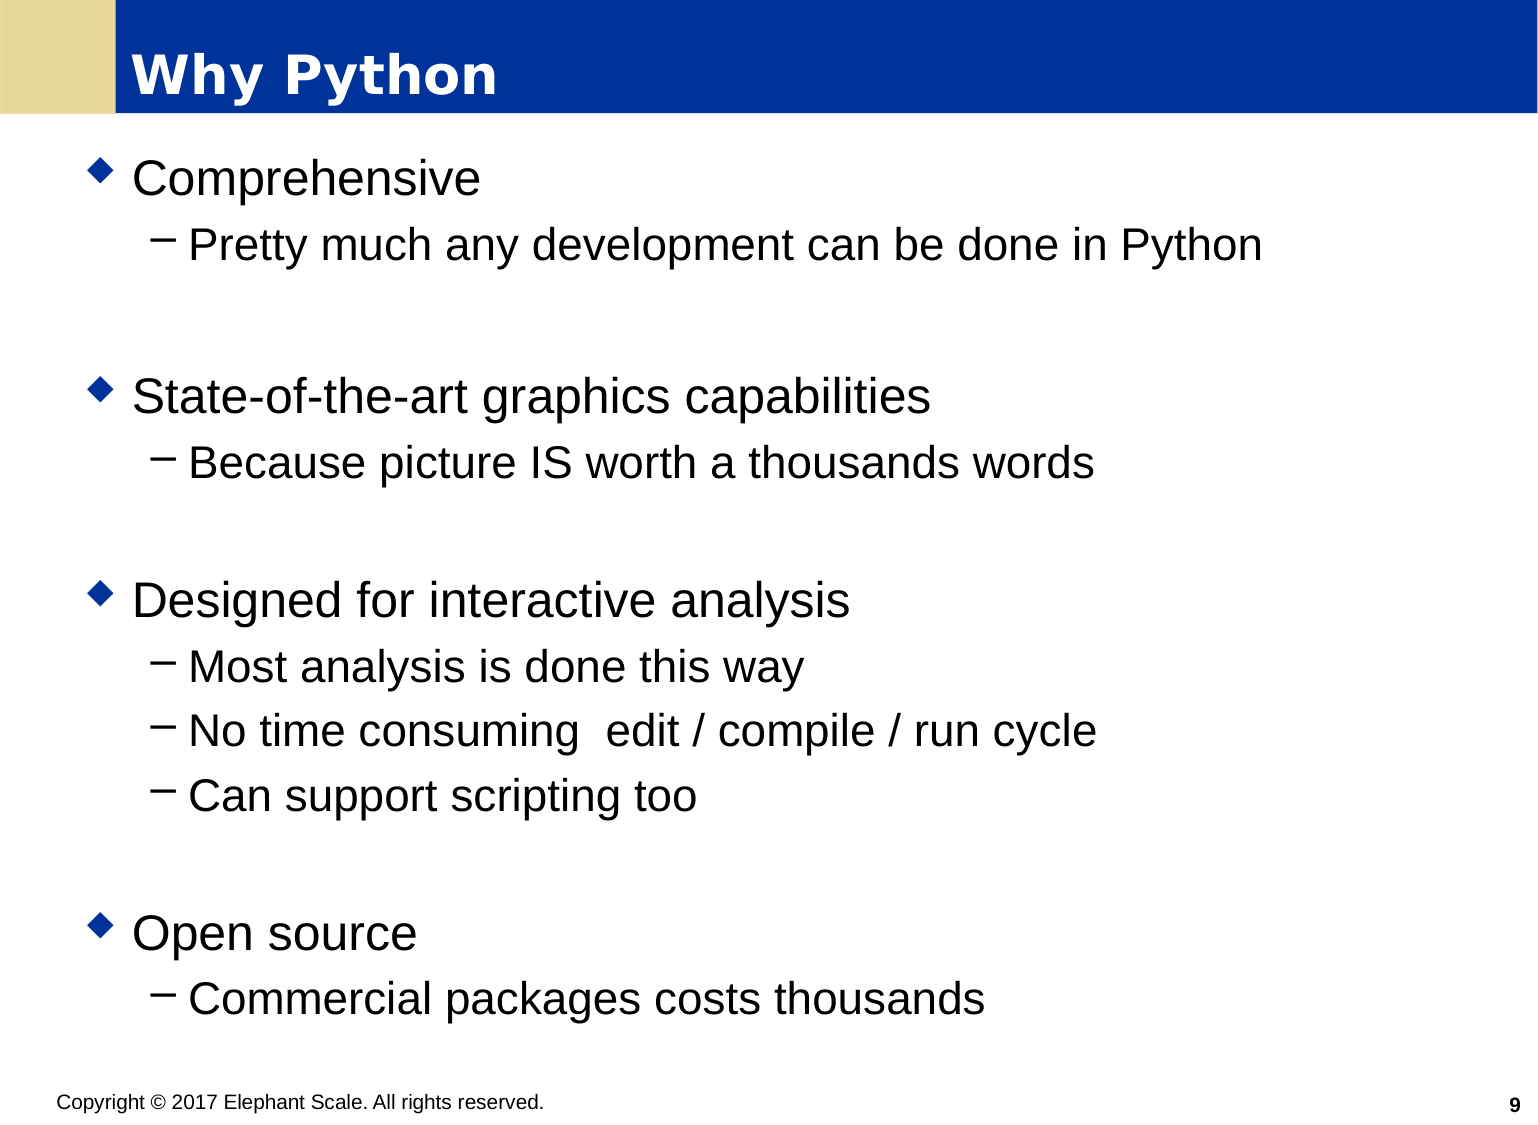

# Why Python
Comprehensive
Pretty much any development can be done in Python

State-of-the-art graphics capabilities
Because picture IS worth a thousands words

Designed for interactive analysis
Most analysis is done this way
No time consuming  edit / compile / run cycle
Can support scripting too

Open source
Commercial packages costs thousands

9
Copyright © 2017 Elephant Scale. All rights reserved.